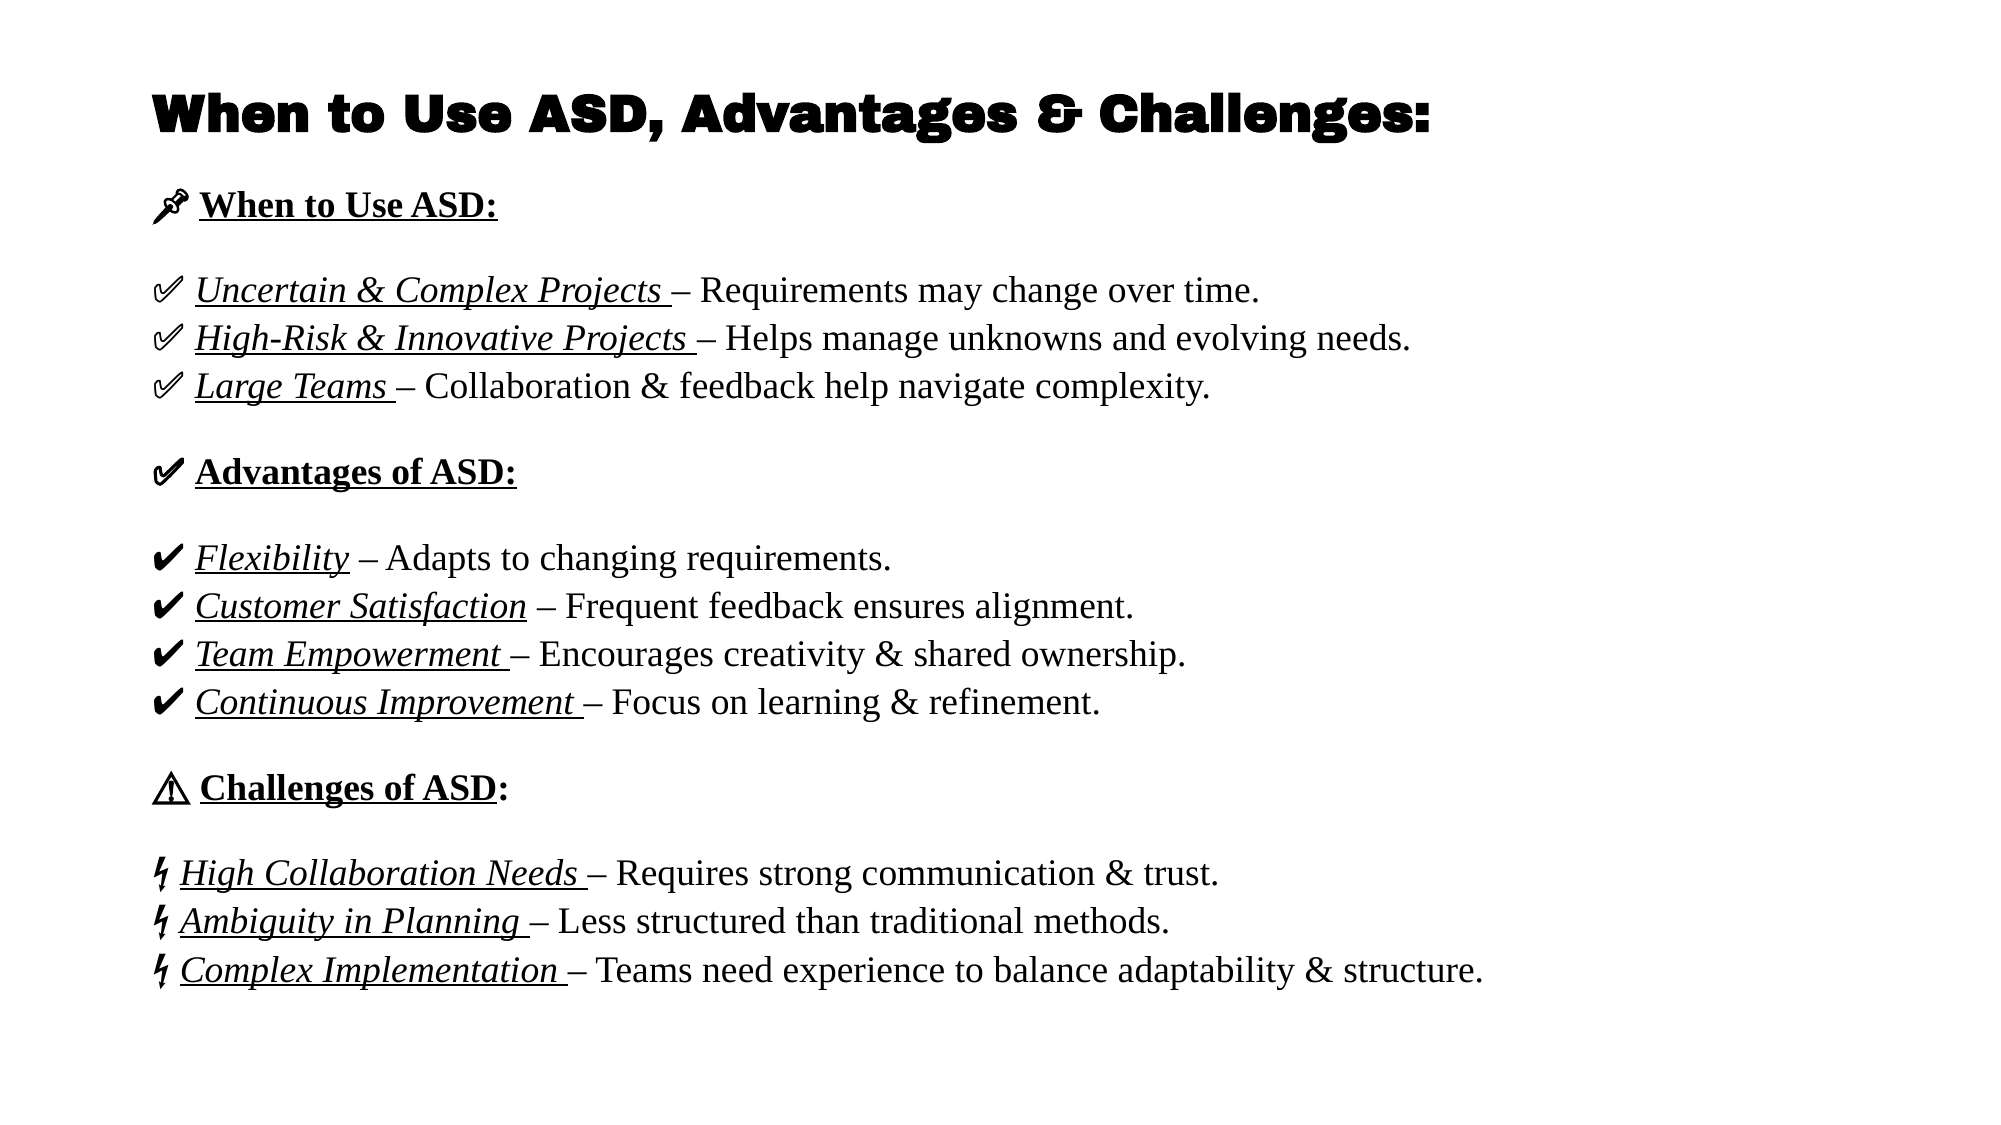

# When to Use ASD, Advantages & Challenges:
📌 When to Use ASD:
✅ Uncertain & Complex Projects – Requirements may change over time.
✅ High-Risk & Innovative Projects – Helps manage unknowns and evolving needs.
✅ Large Teams – Collaboration & feedback help navigate complexity.
✅ Advantages of ASD:
✔ Flexibility – Adapts to changing requirements.
✔ Customer Satisfaction – Frequent feedback ensures alignment.
✔ Team Empowerment – Encourages creativity & shared ownership.
✔ Continuous Improvement – Focus on learning & refinement.
⚠️ Challenges of ASD:
⚡ High Collaboration Needs – Requires strong communication & trust.
⚡ Ambiguity in Planning – Less structured than traditional methods.
⚡ Complex Implementation – Teams need experience to balance adaptability & structure.